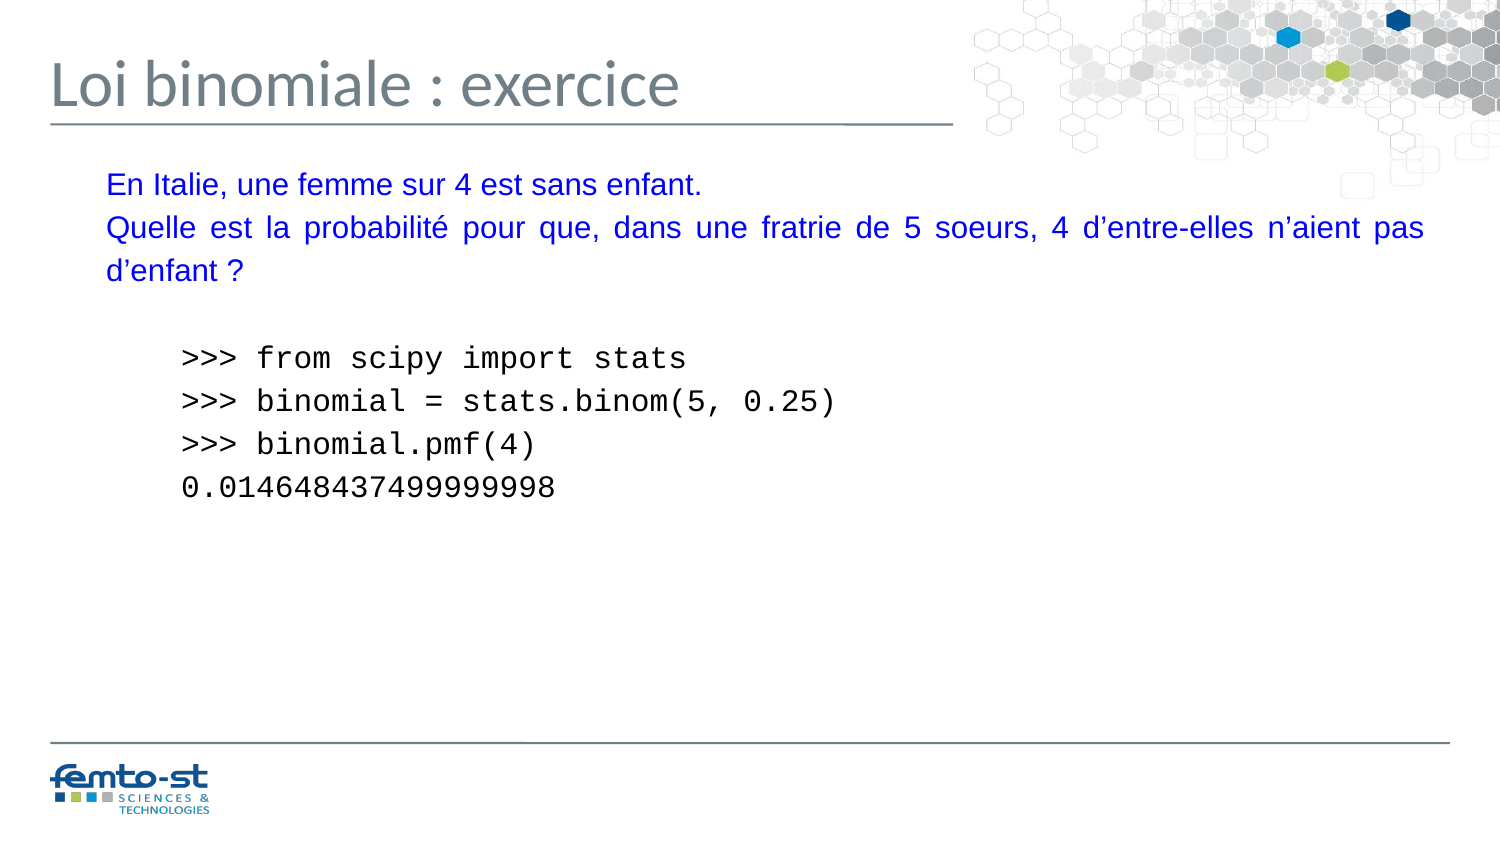

Loi binomiale : exercice
En Italie, une femme sur 4 est sans enfant.
Quelle est la probabilité pour que, dans une fratrie de 5 soeurs, 4 d’entre-elles n’aient pas d’enfant ?

>>> from scipy import stats
>>> binomial = stats.binom(5, 0.25)
>>> binomial.pmf(4)
0.014648437499999998